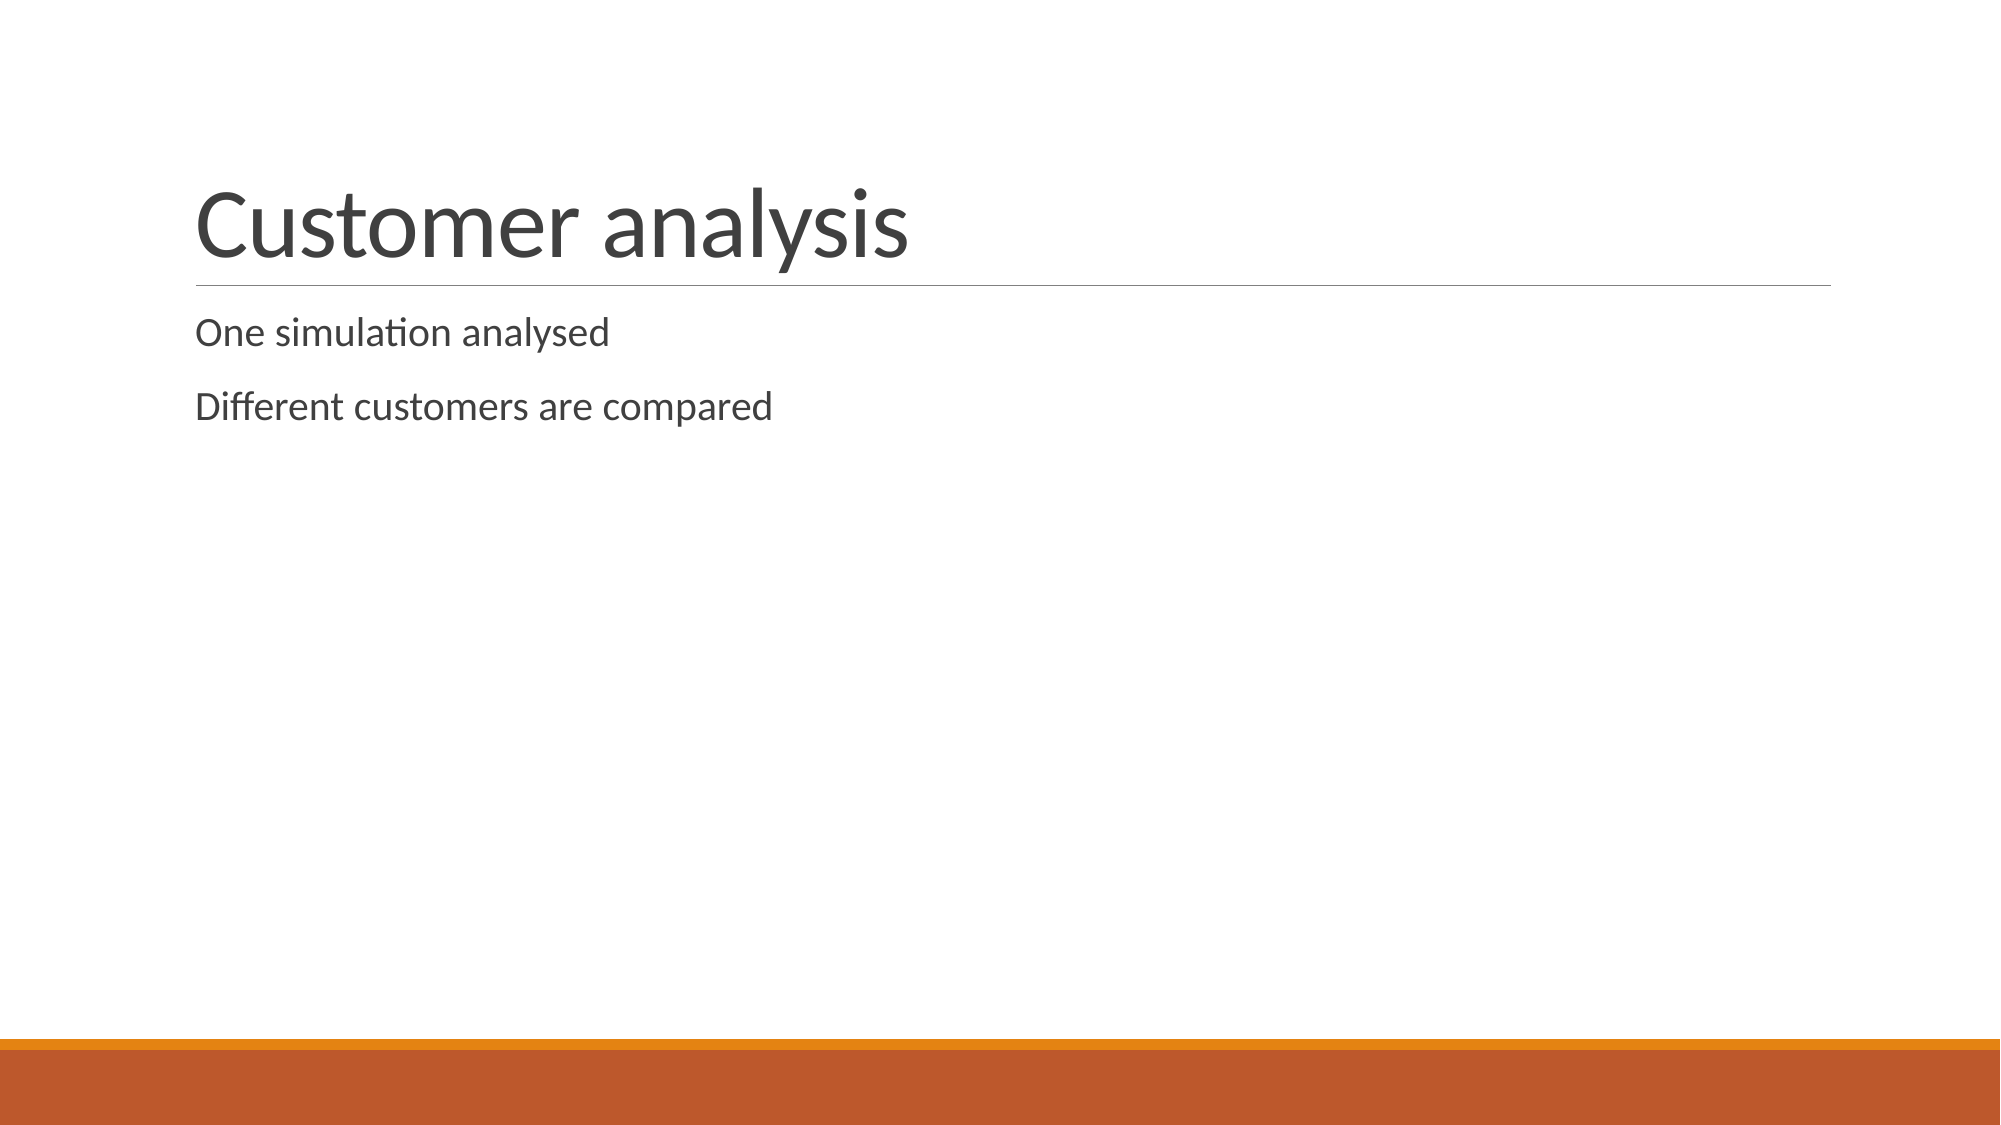

# Customer analysis
One simulation analysed
Different customers are compared